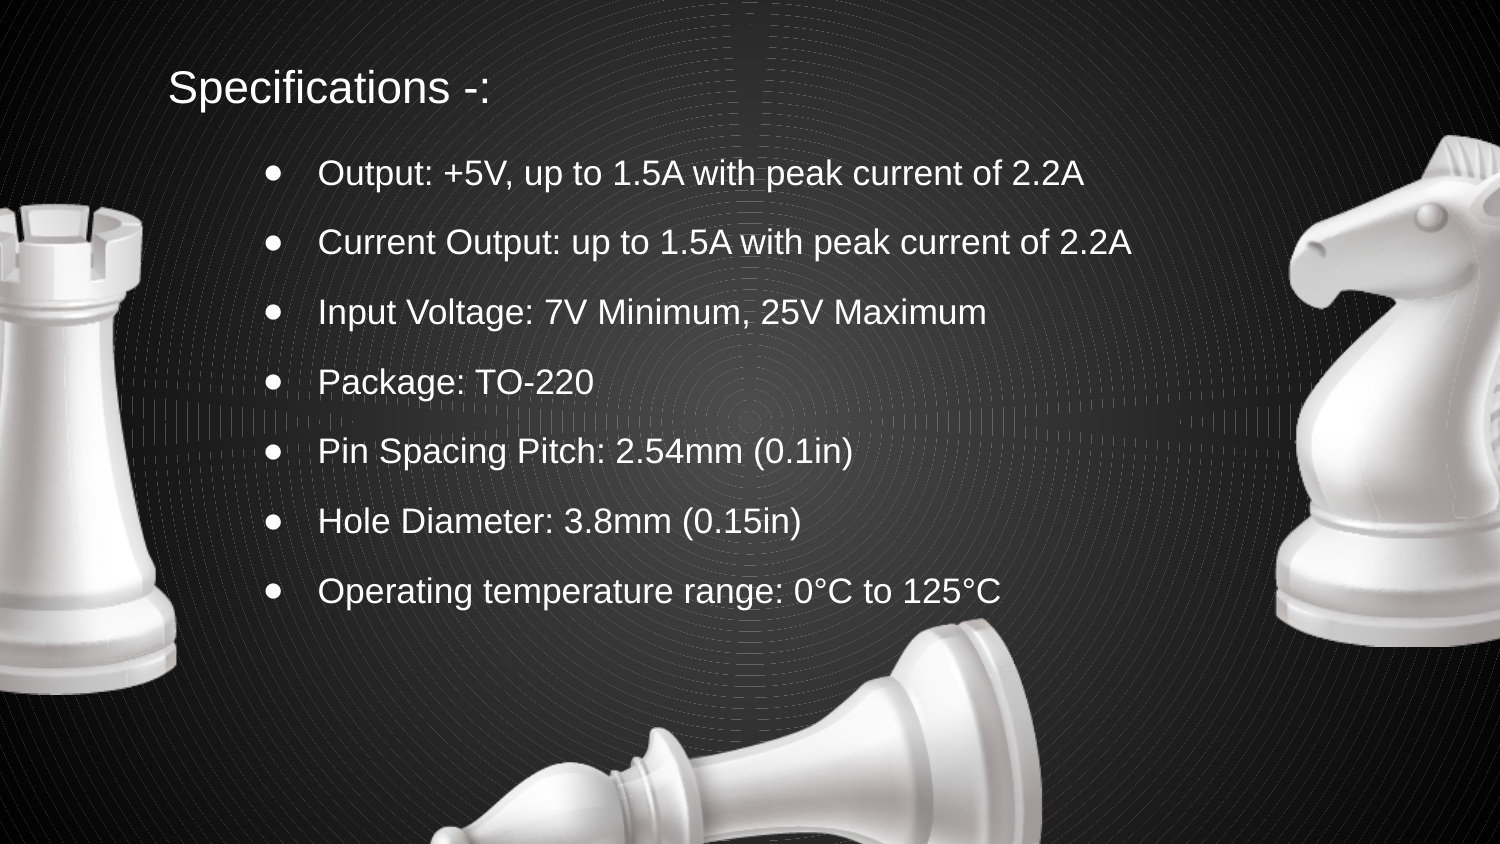

Specifications -:

Output: +5V, up to 1.5A with peak current of 2.2A
Current Output: up to 1.5A with peak current of 2.2A
Input Voltage: 7V Minimum, 25V Maximum
Package: TO-220
Pin Spacing Pitch: 2.54mm (0.1in)
Hole Diameter: 3.8mm (0.15in)
Operating temperature range: 0°C to 125°C